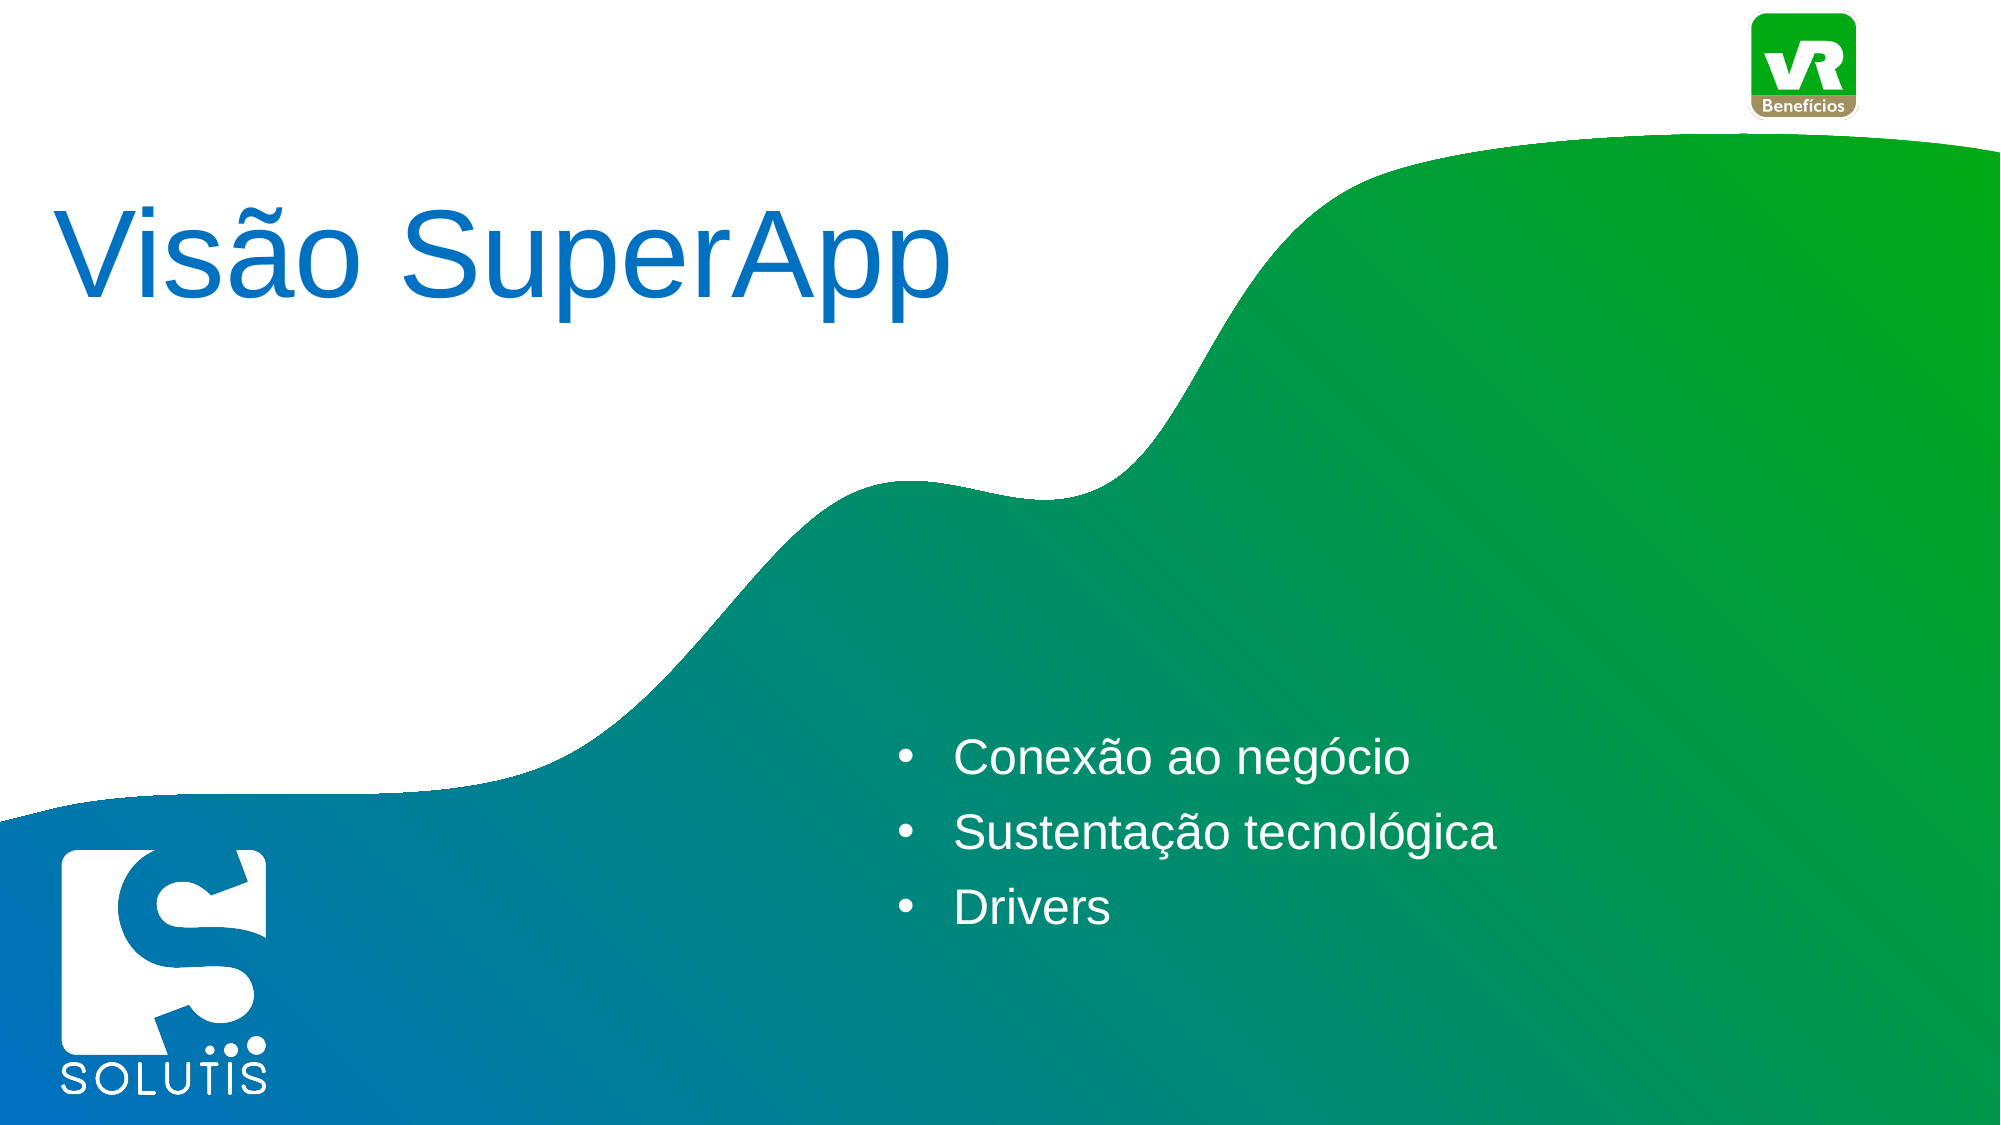

# Visão SuperApp
Conexão ao negócio
Sustentação tecnológica
Drivers